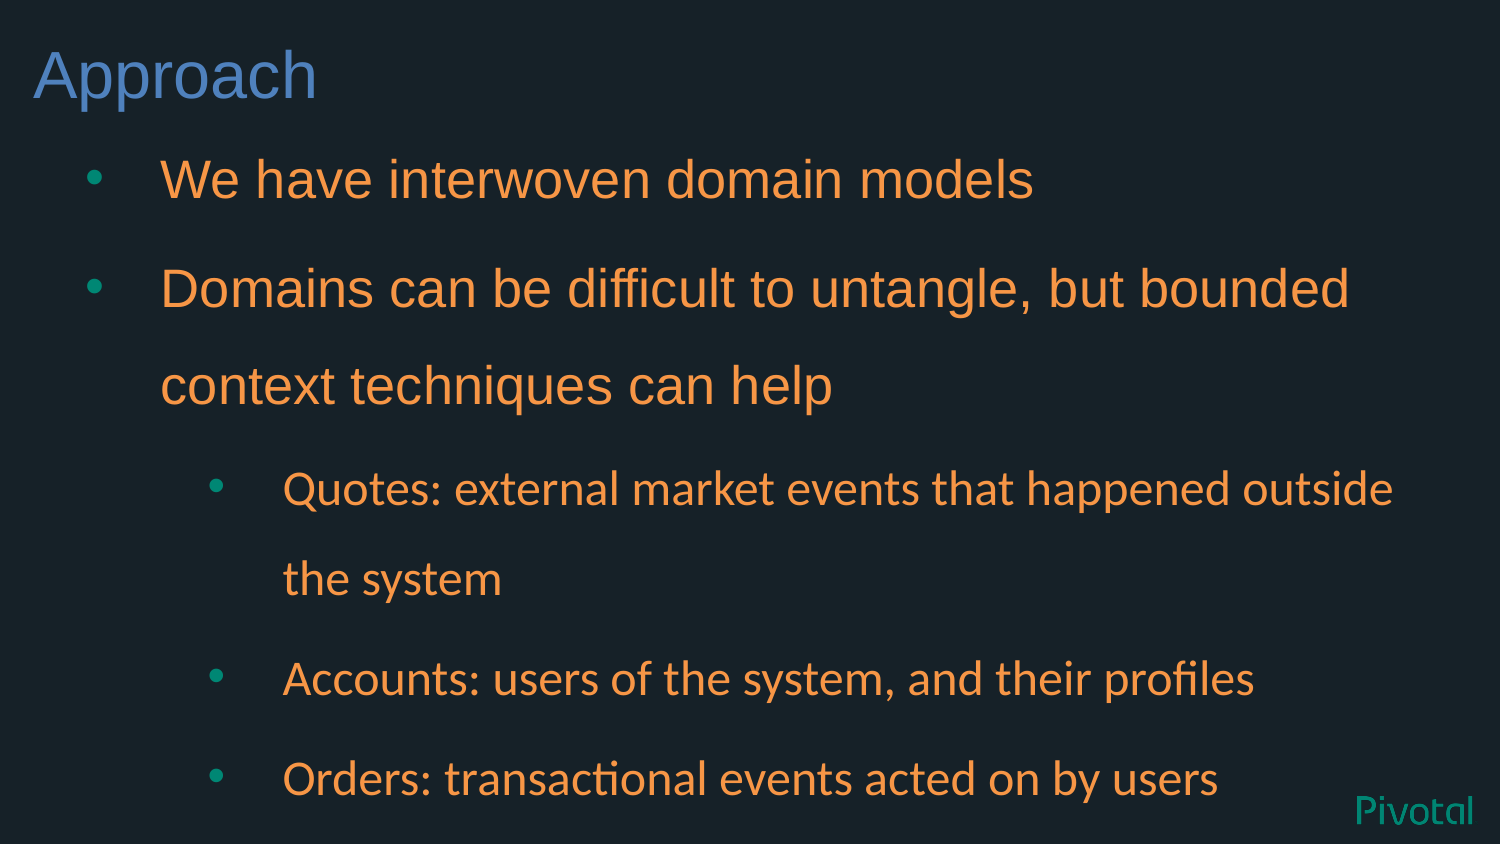

# Approach
We have interwoven domain models
Domains can be difficult to untangle, but bounded context techniques can help
Quotes: external market events that happened outside the system
Accounts: users of the system, and their profiles
Orders: transactional events acted on by users